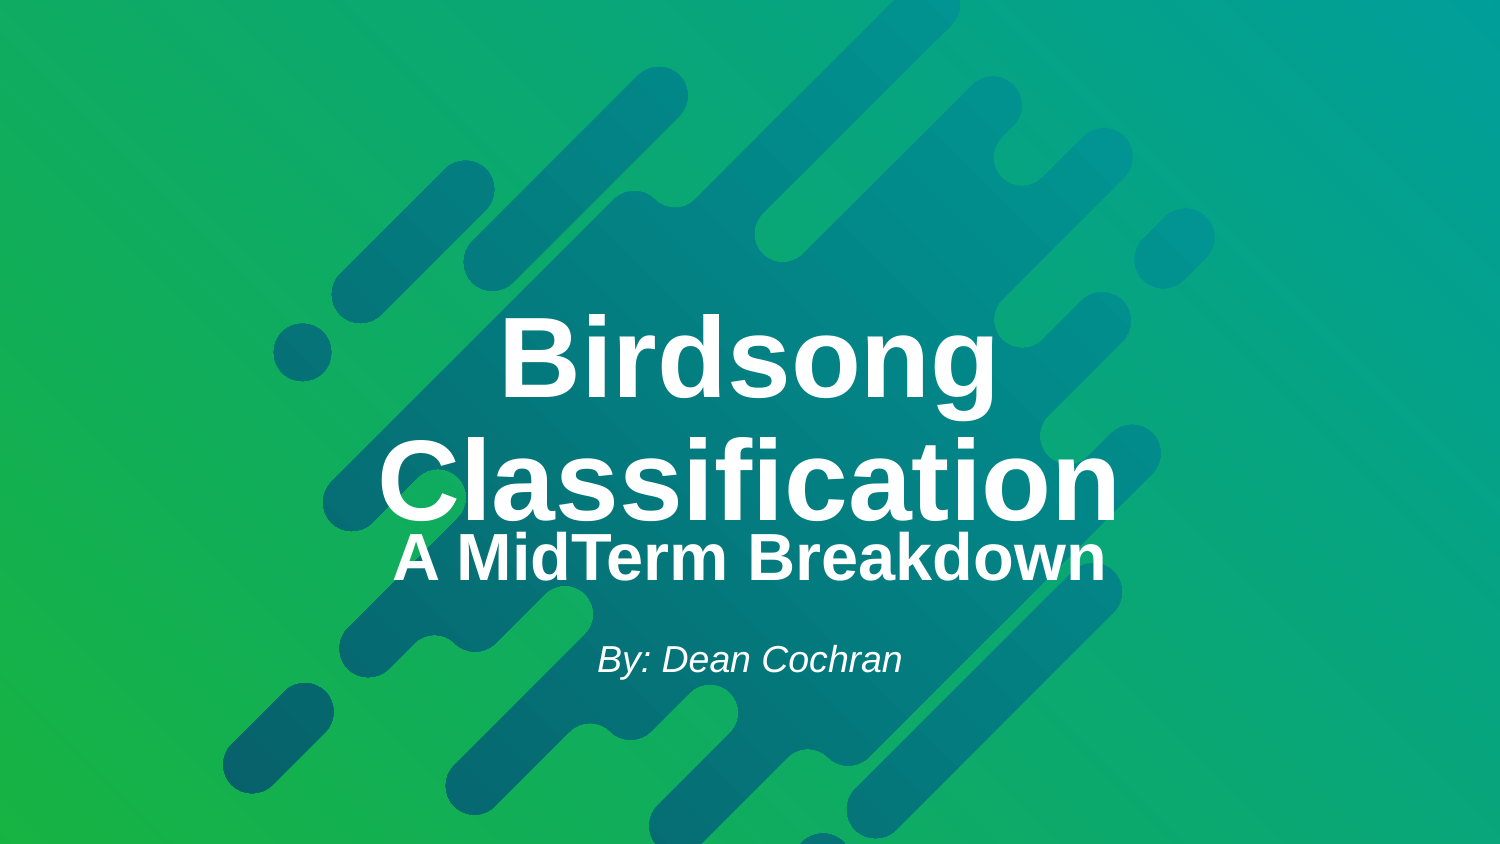

# Birdsong Classification
A MidTerm Breakdown
By: Dean Cochran